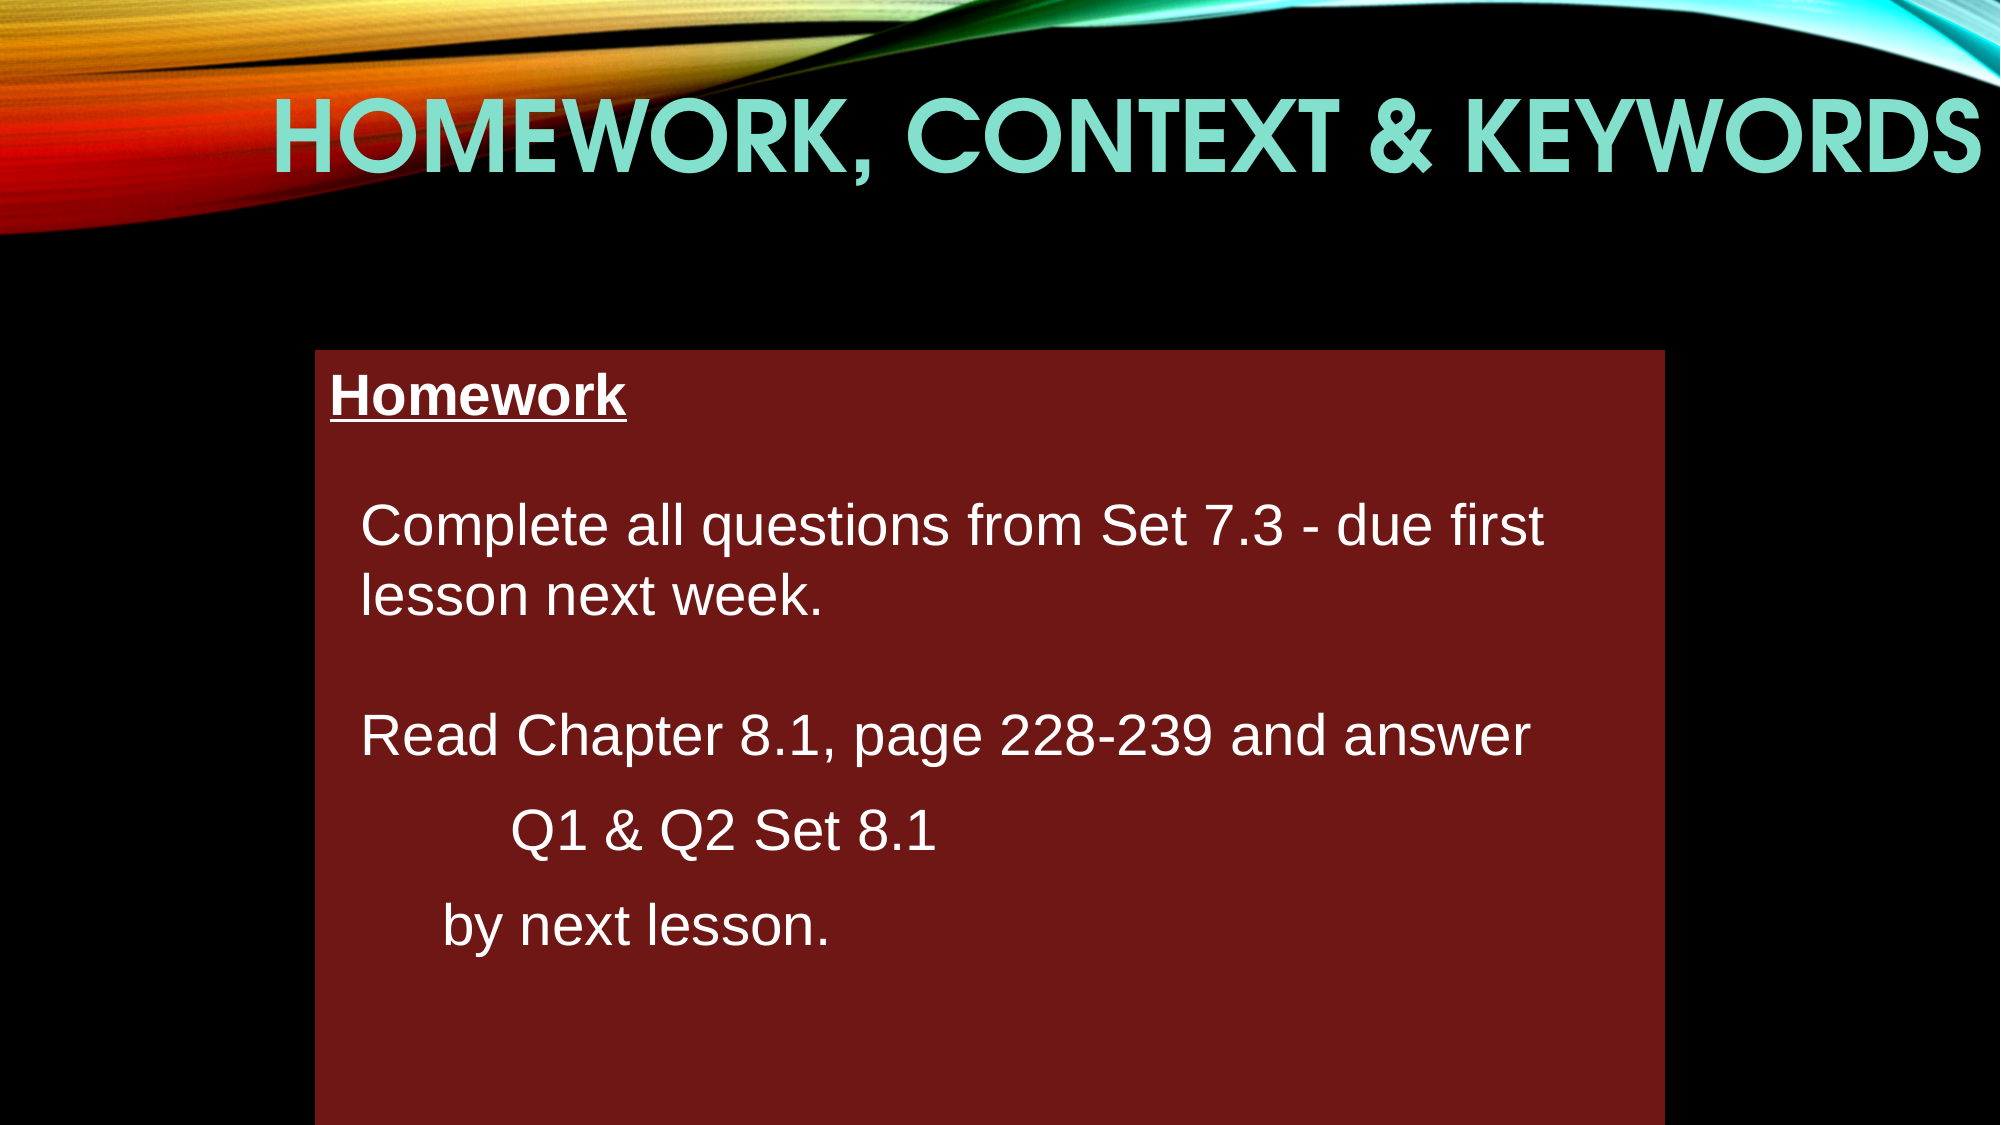

Homework, Context & Keywords
Homework

Complete all questions from Set 7.3 - due first lesson next week.

Read Chapter 8.1, page 228-239 and answer
	Q1 & Q2 Set 8.1
     by next lesson.